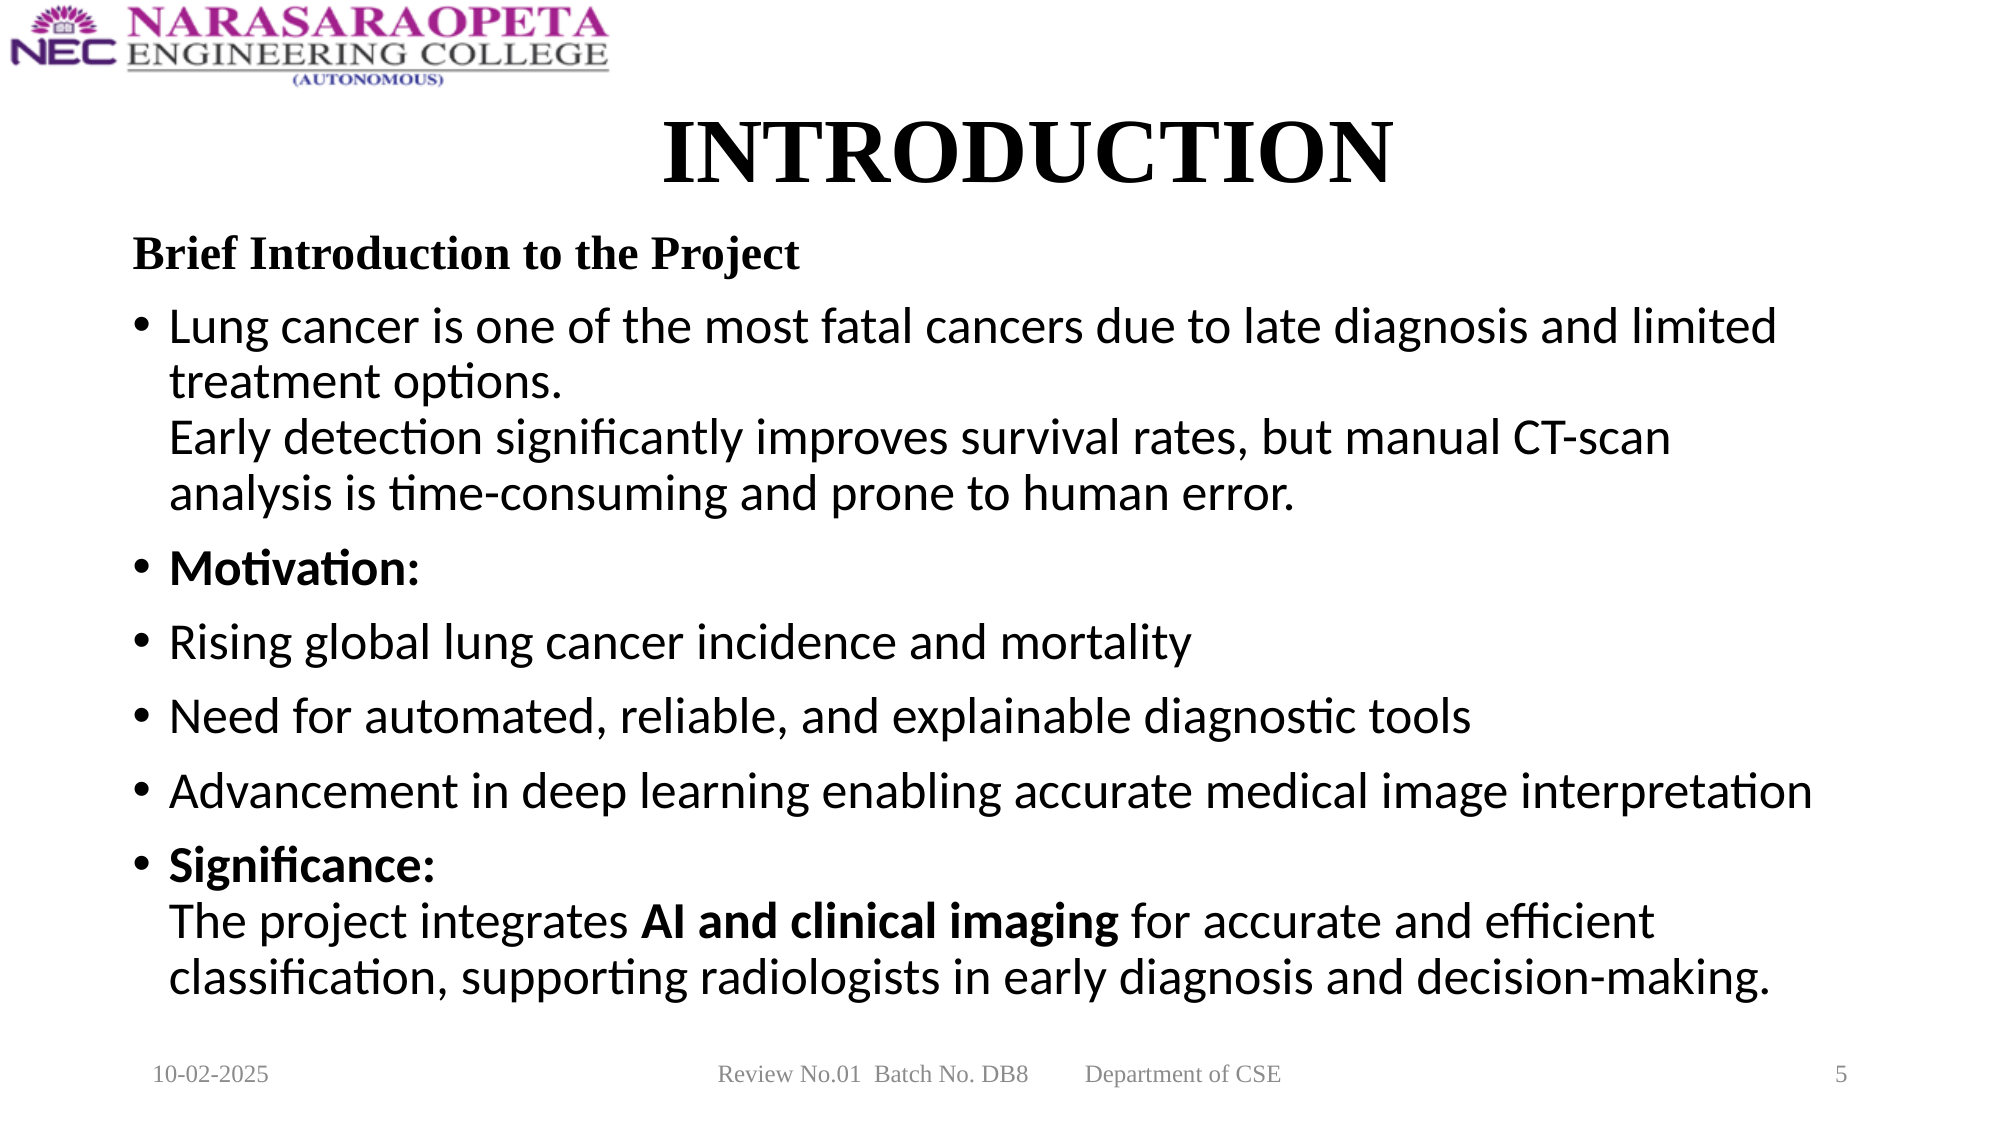

# INTRODUCTION
Brief Introduction to the Project
Lung cancer is one of the most fatal cancers due to late diagnosis and limited treatment options.
Early detection significantly improves survival rates, but manual CT-scan analysis is time-consuming and prone to human error.
Motivation:
Rising global lung cancer incidence and mortality
Need for automated, reliable, and explainable diagnostic tools
Advancement in deep learning enabling accurate medical image interpretation
Significance:
The project integrates AI and clinical imaging for accurate and efficient classification, supporting radiologists in early diagnosis and decision-making.

10-02-2025
Review No.01  Batch No. DB8         Department of CSE
5